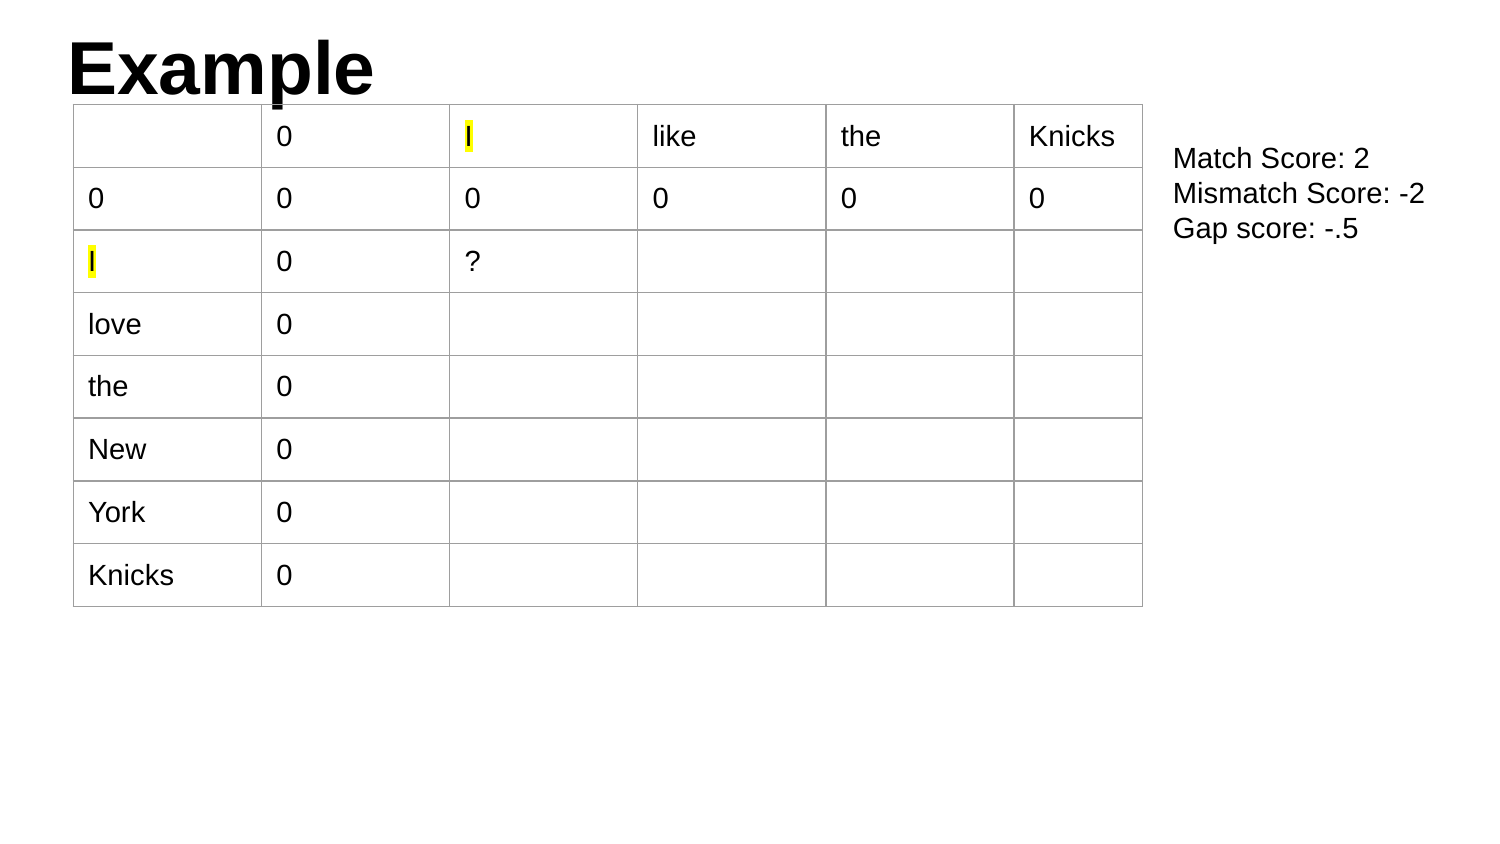

# Example
|  | 0 | I | like | the | Knicks |
| --- | --- | --- | --- | --- | --- |
| 0 | 0 | 0 | 0 | 0 | 0 |
| I | 0 | ? |  |  |  |
| love | 0 |  |  |  |  |
| the | 0 |  |  |  |  |
| New | 0 |  |  |  |  |
| York | 0 |  |  |  |  |
| Knicks | 0 |  |  |  |  |
This is my example text
Match Score: 2
Mismatch Score: -2
Gap score: -.5
This is an an example of text matching